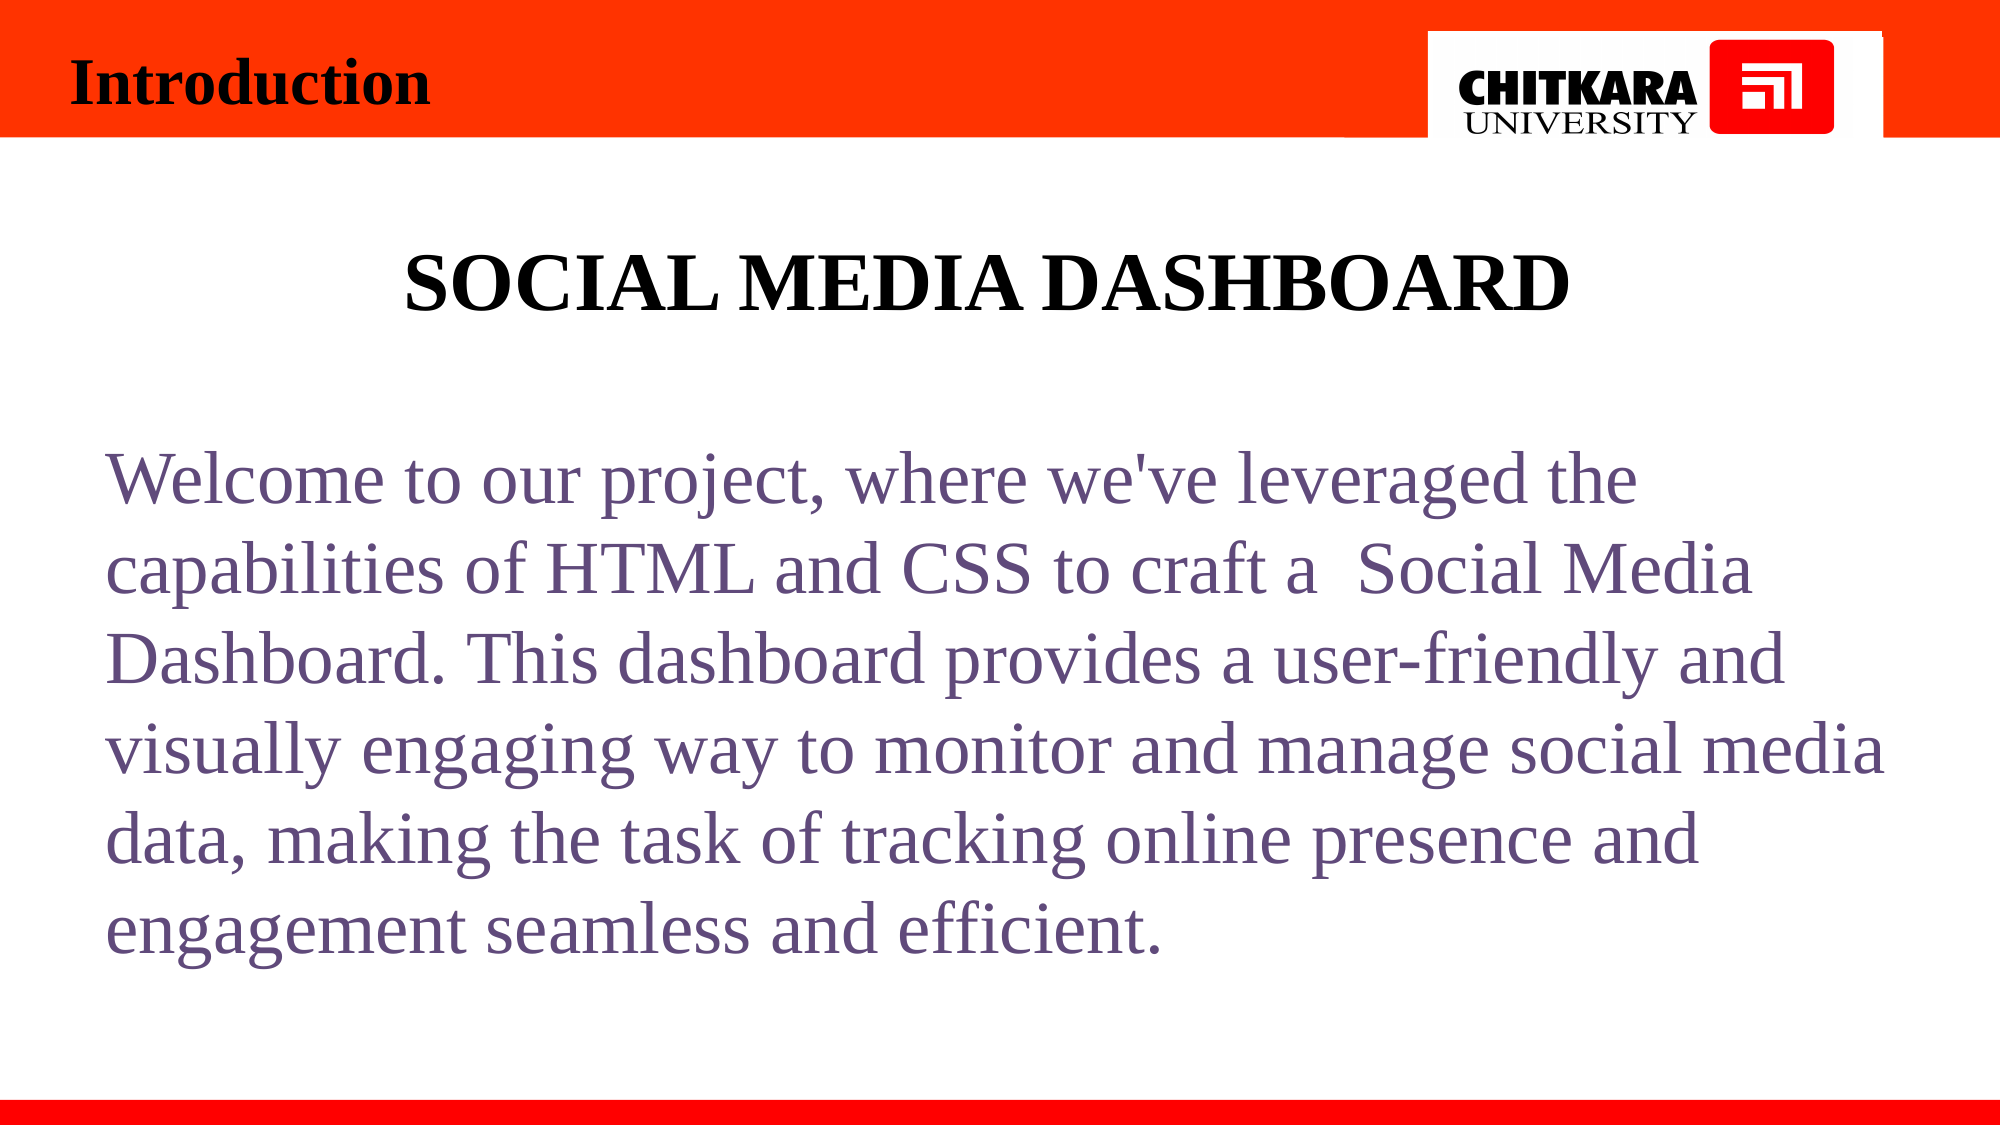

Introduction
   SOCIAL MEDIA DASHBOARD

Welcome to our project, where we've leveraged the capabilities of HTML and CSS to craft a  Social Media Dashboard. This dashboard provides a user-friendly and visually engaging way to monitor and manage social media data, making the task of tracking online presence and engagement seamless and efficient.